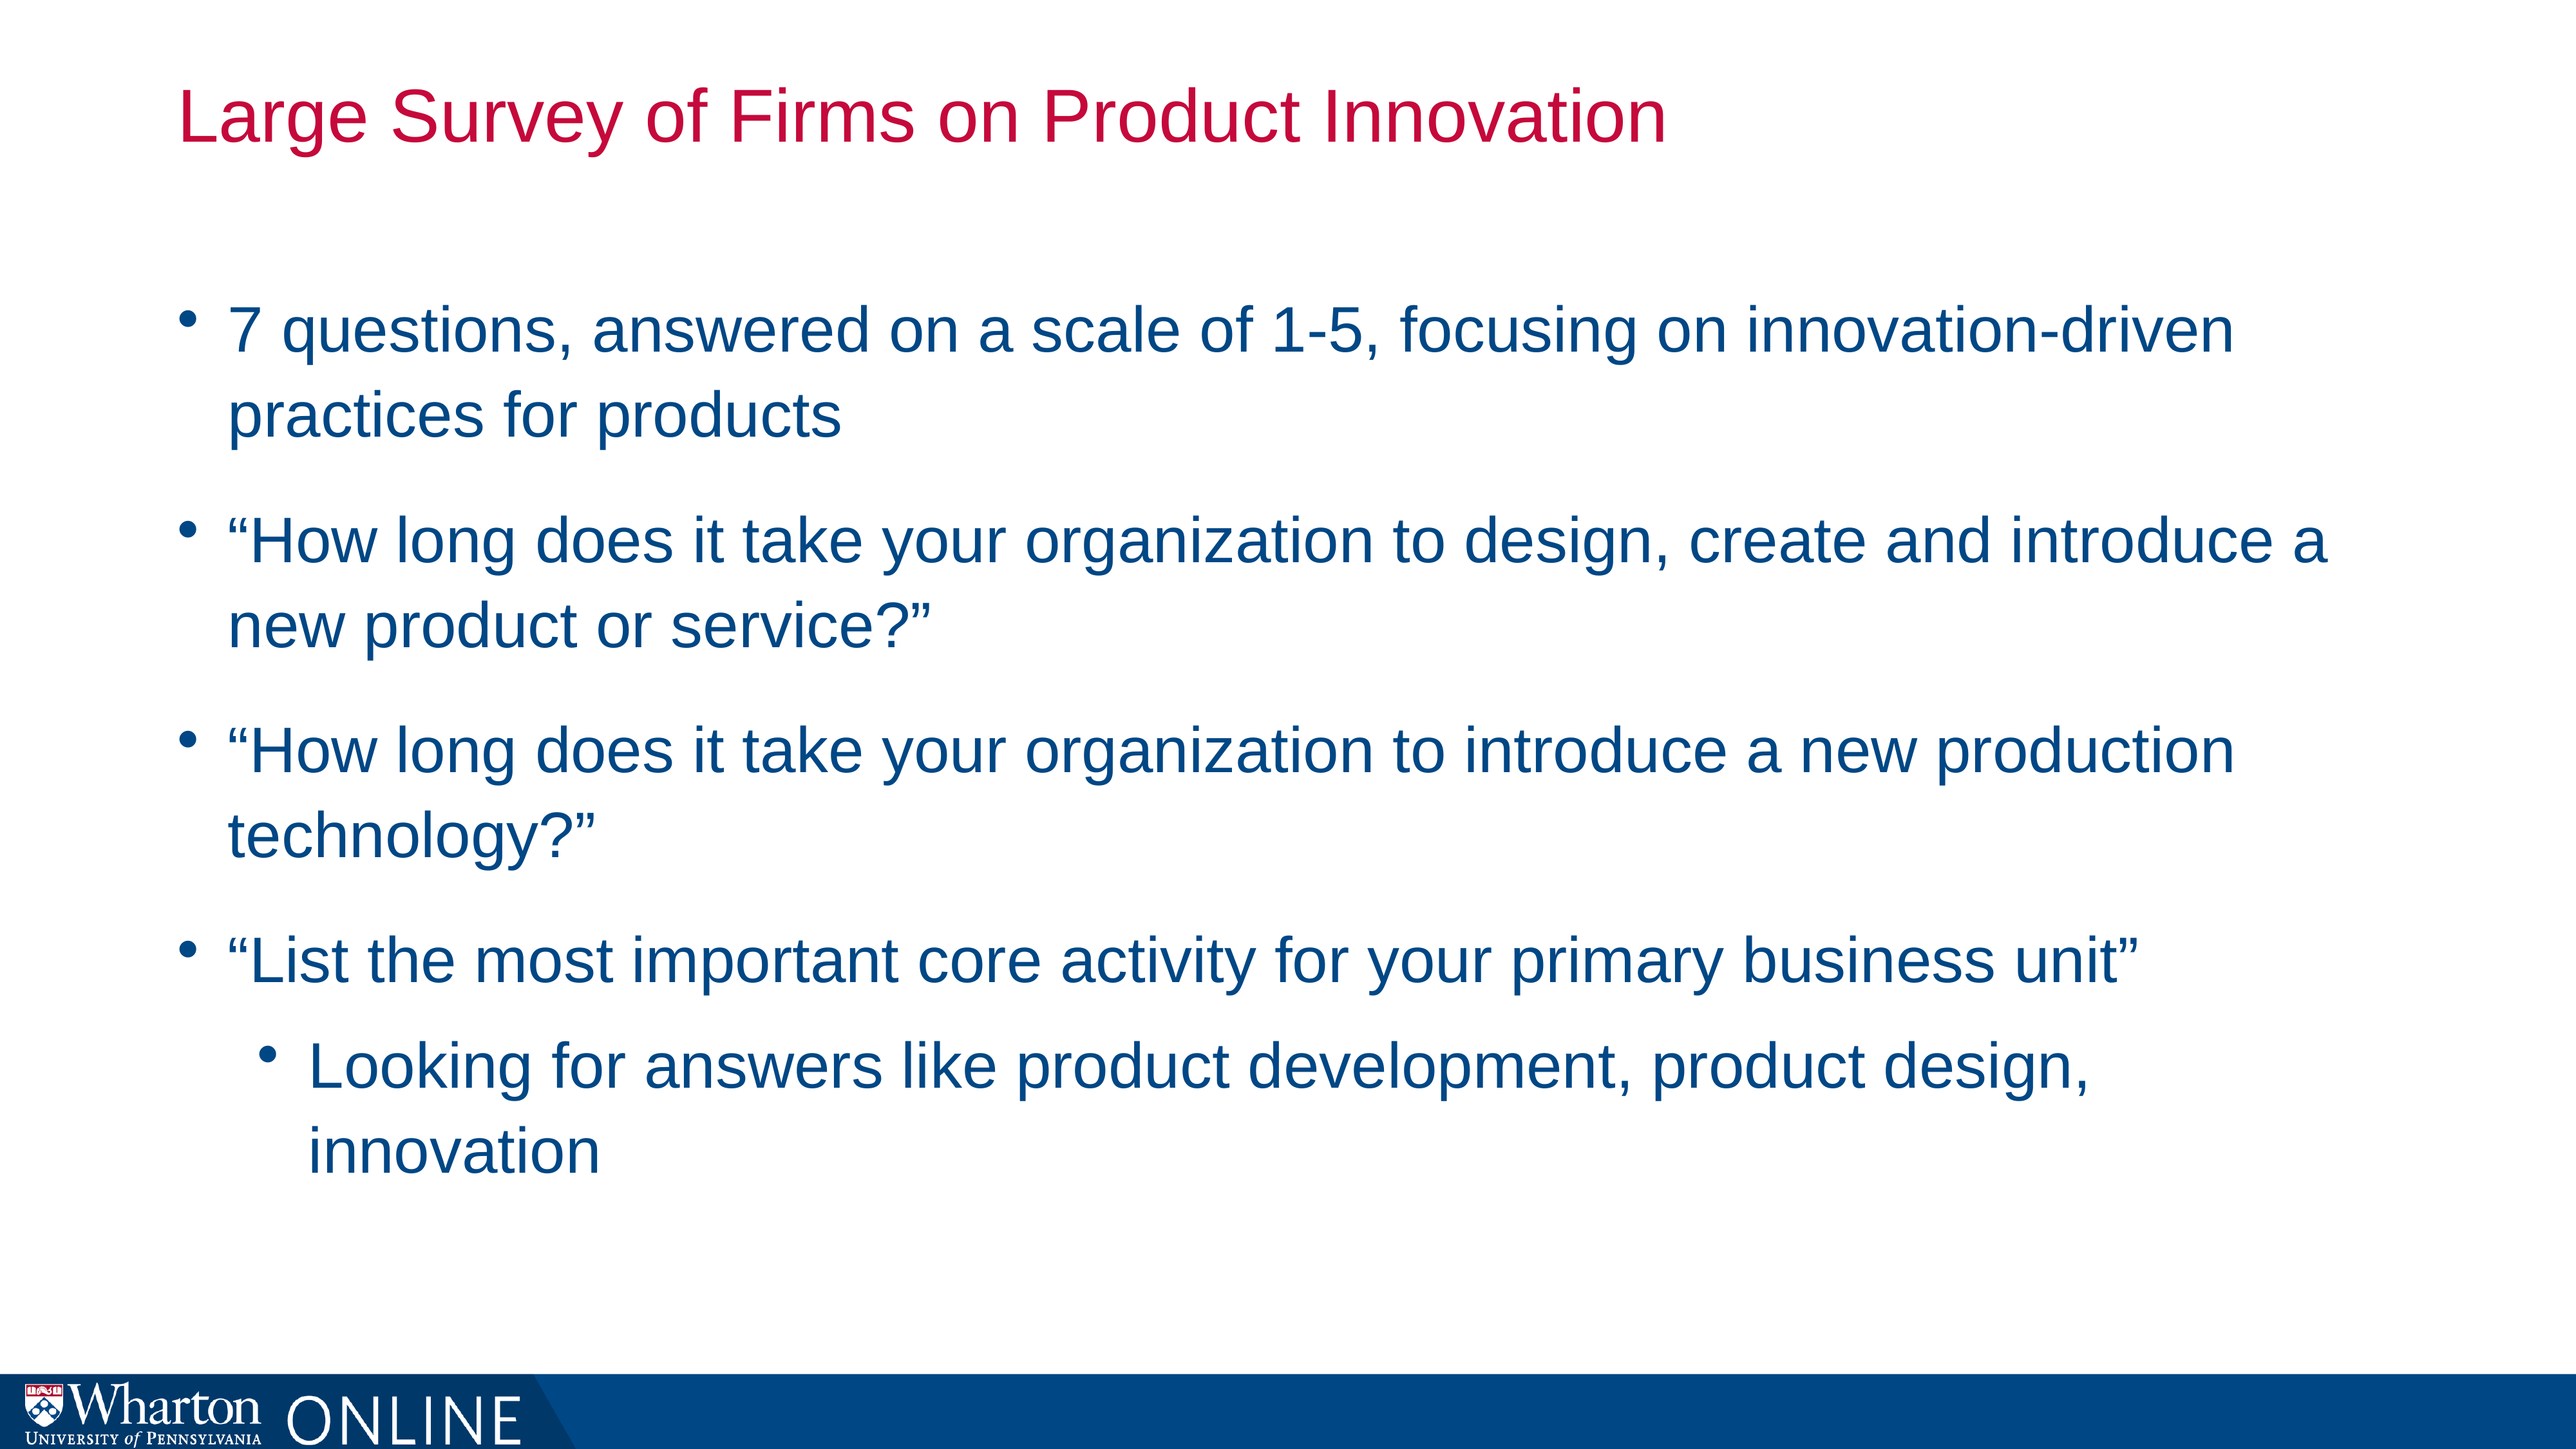

# Large Survey of Firms on Product Innovation
7 questions, answered on a scale of 1-5, focusing on innovation-driven practices for products
“How long does it take your organization to design, create and introduce a new product or service?”
“How long does it take your organization to introduce a new production technology?”
“List the most important core activity for your primary business unit”
Looking for answers like product development, product design, innovation